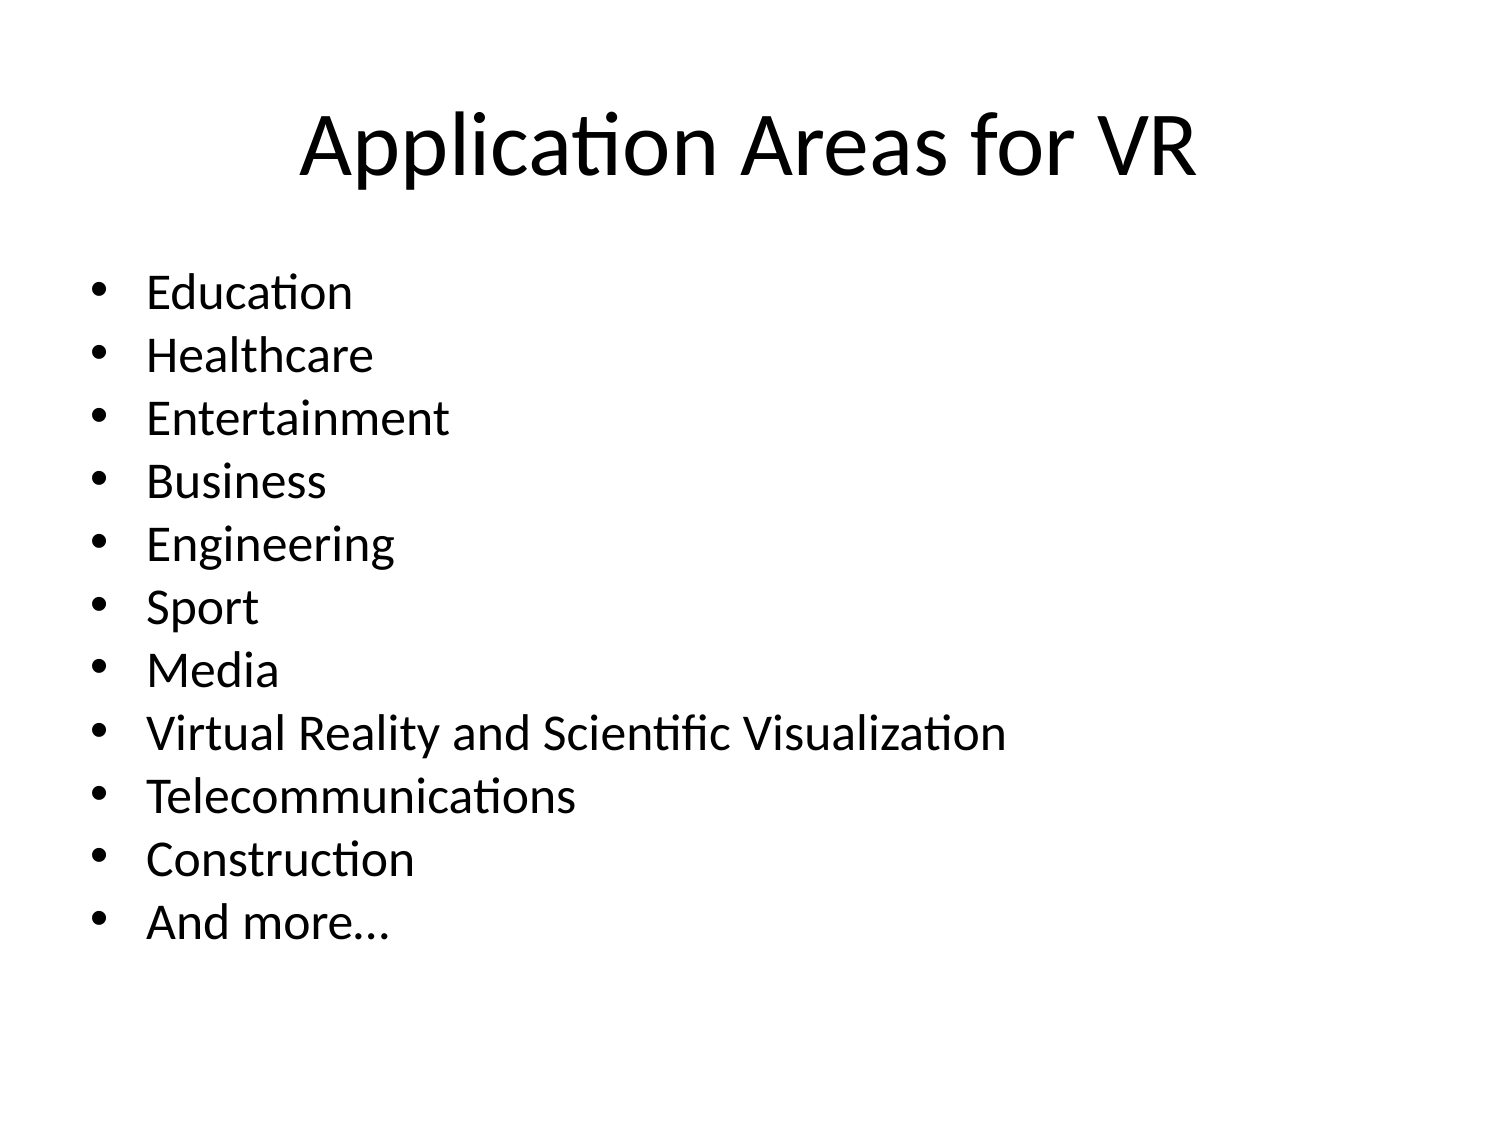

Application Areas for VR
Education
Healthcare
Entertainment
Business
Engineering
Sport
Media
Virtual Reality and Scientific Visualization
Telecommunications
Construction
And more…